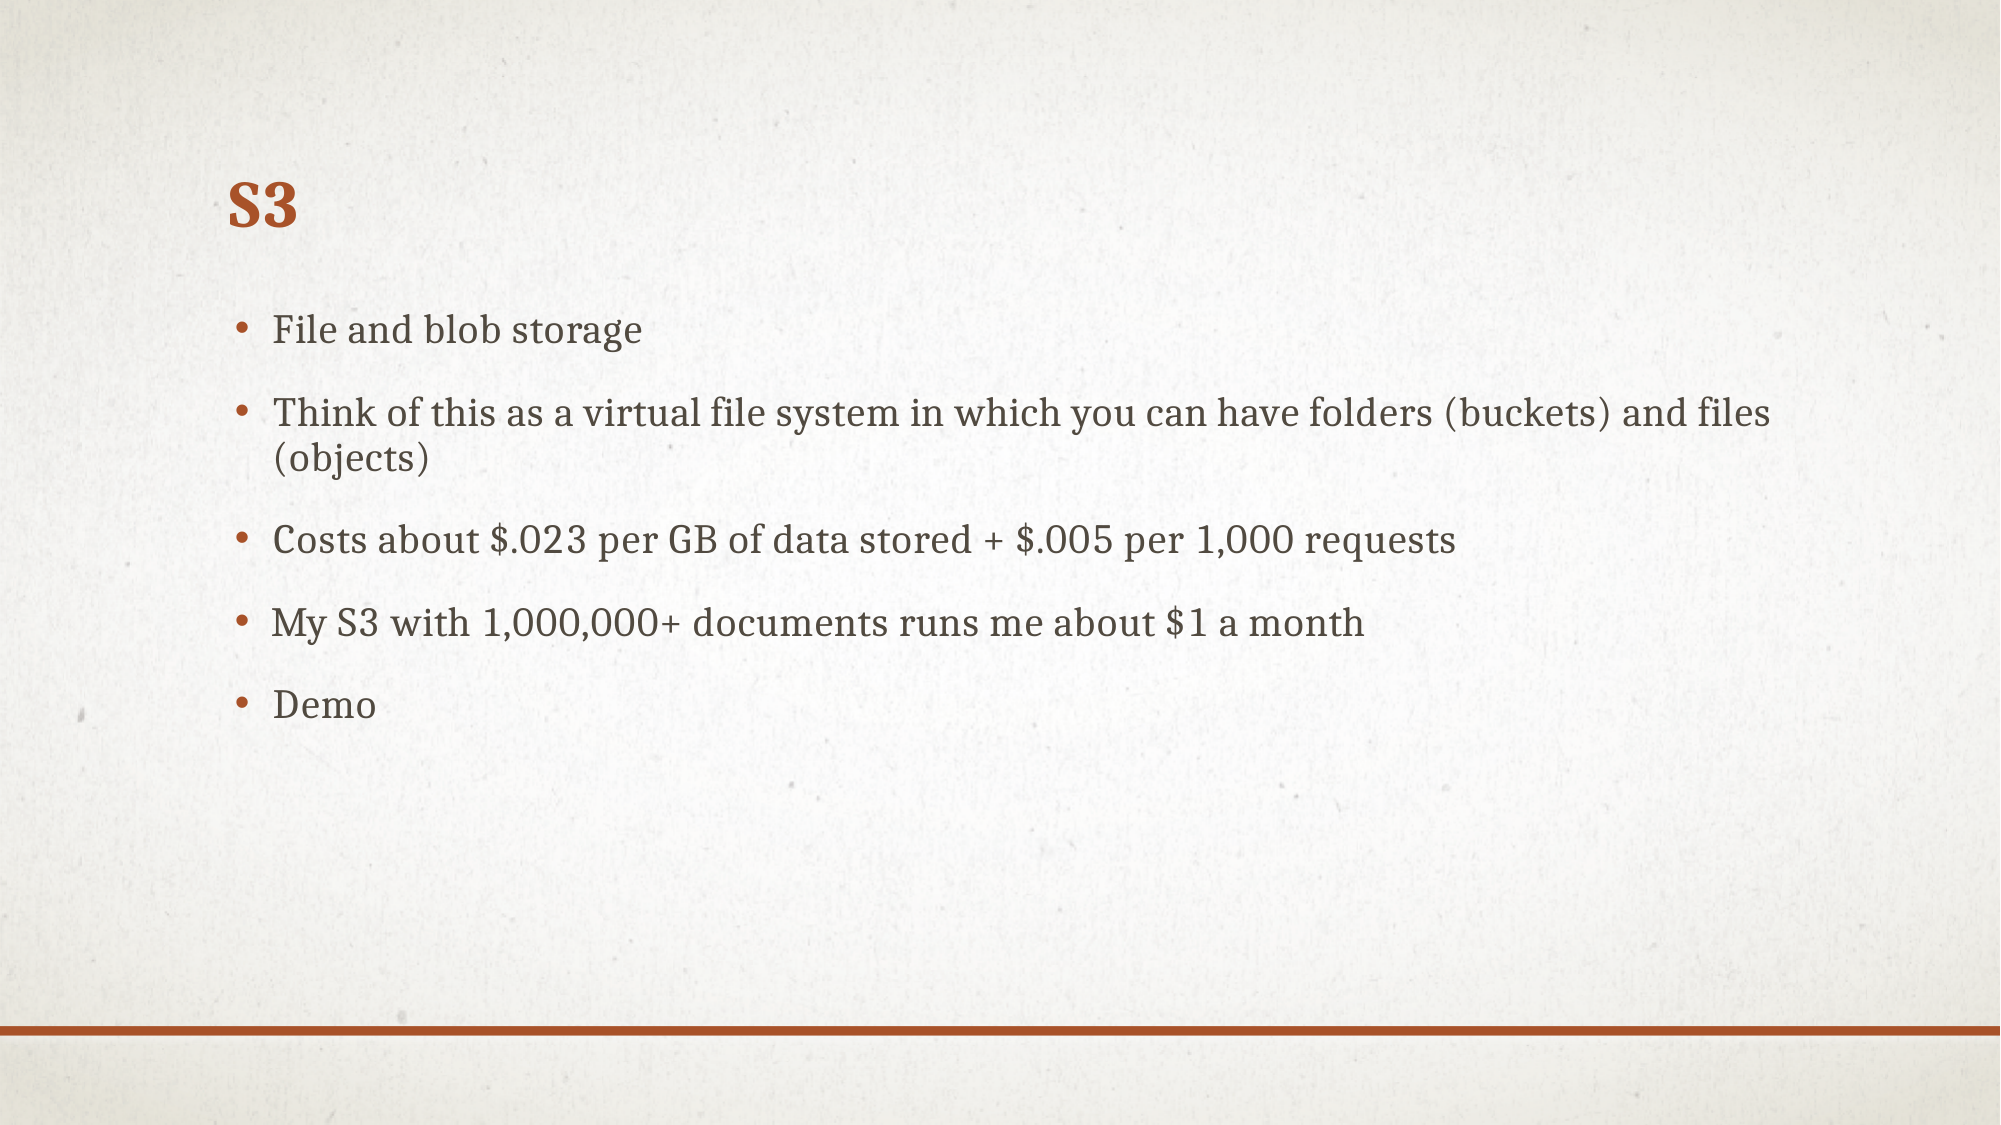

# S3
File and blob storage
Think of this as a virtual file system in which you can have folders (buckets) and files (objects)
Costs about $.023 per GB of data stored + $.005 per 1,000 requests
My S3 with 1,000,000+ documents runs me about $1 a month
Demo